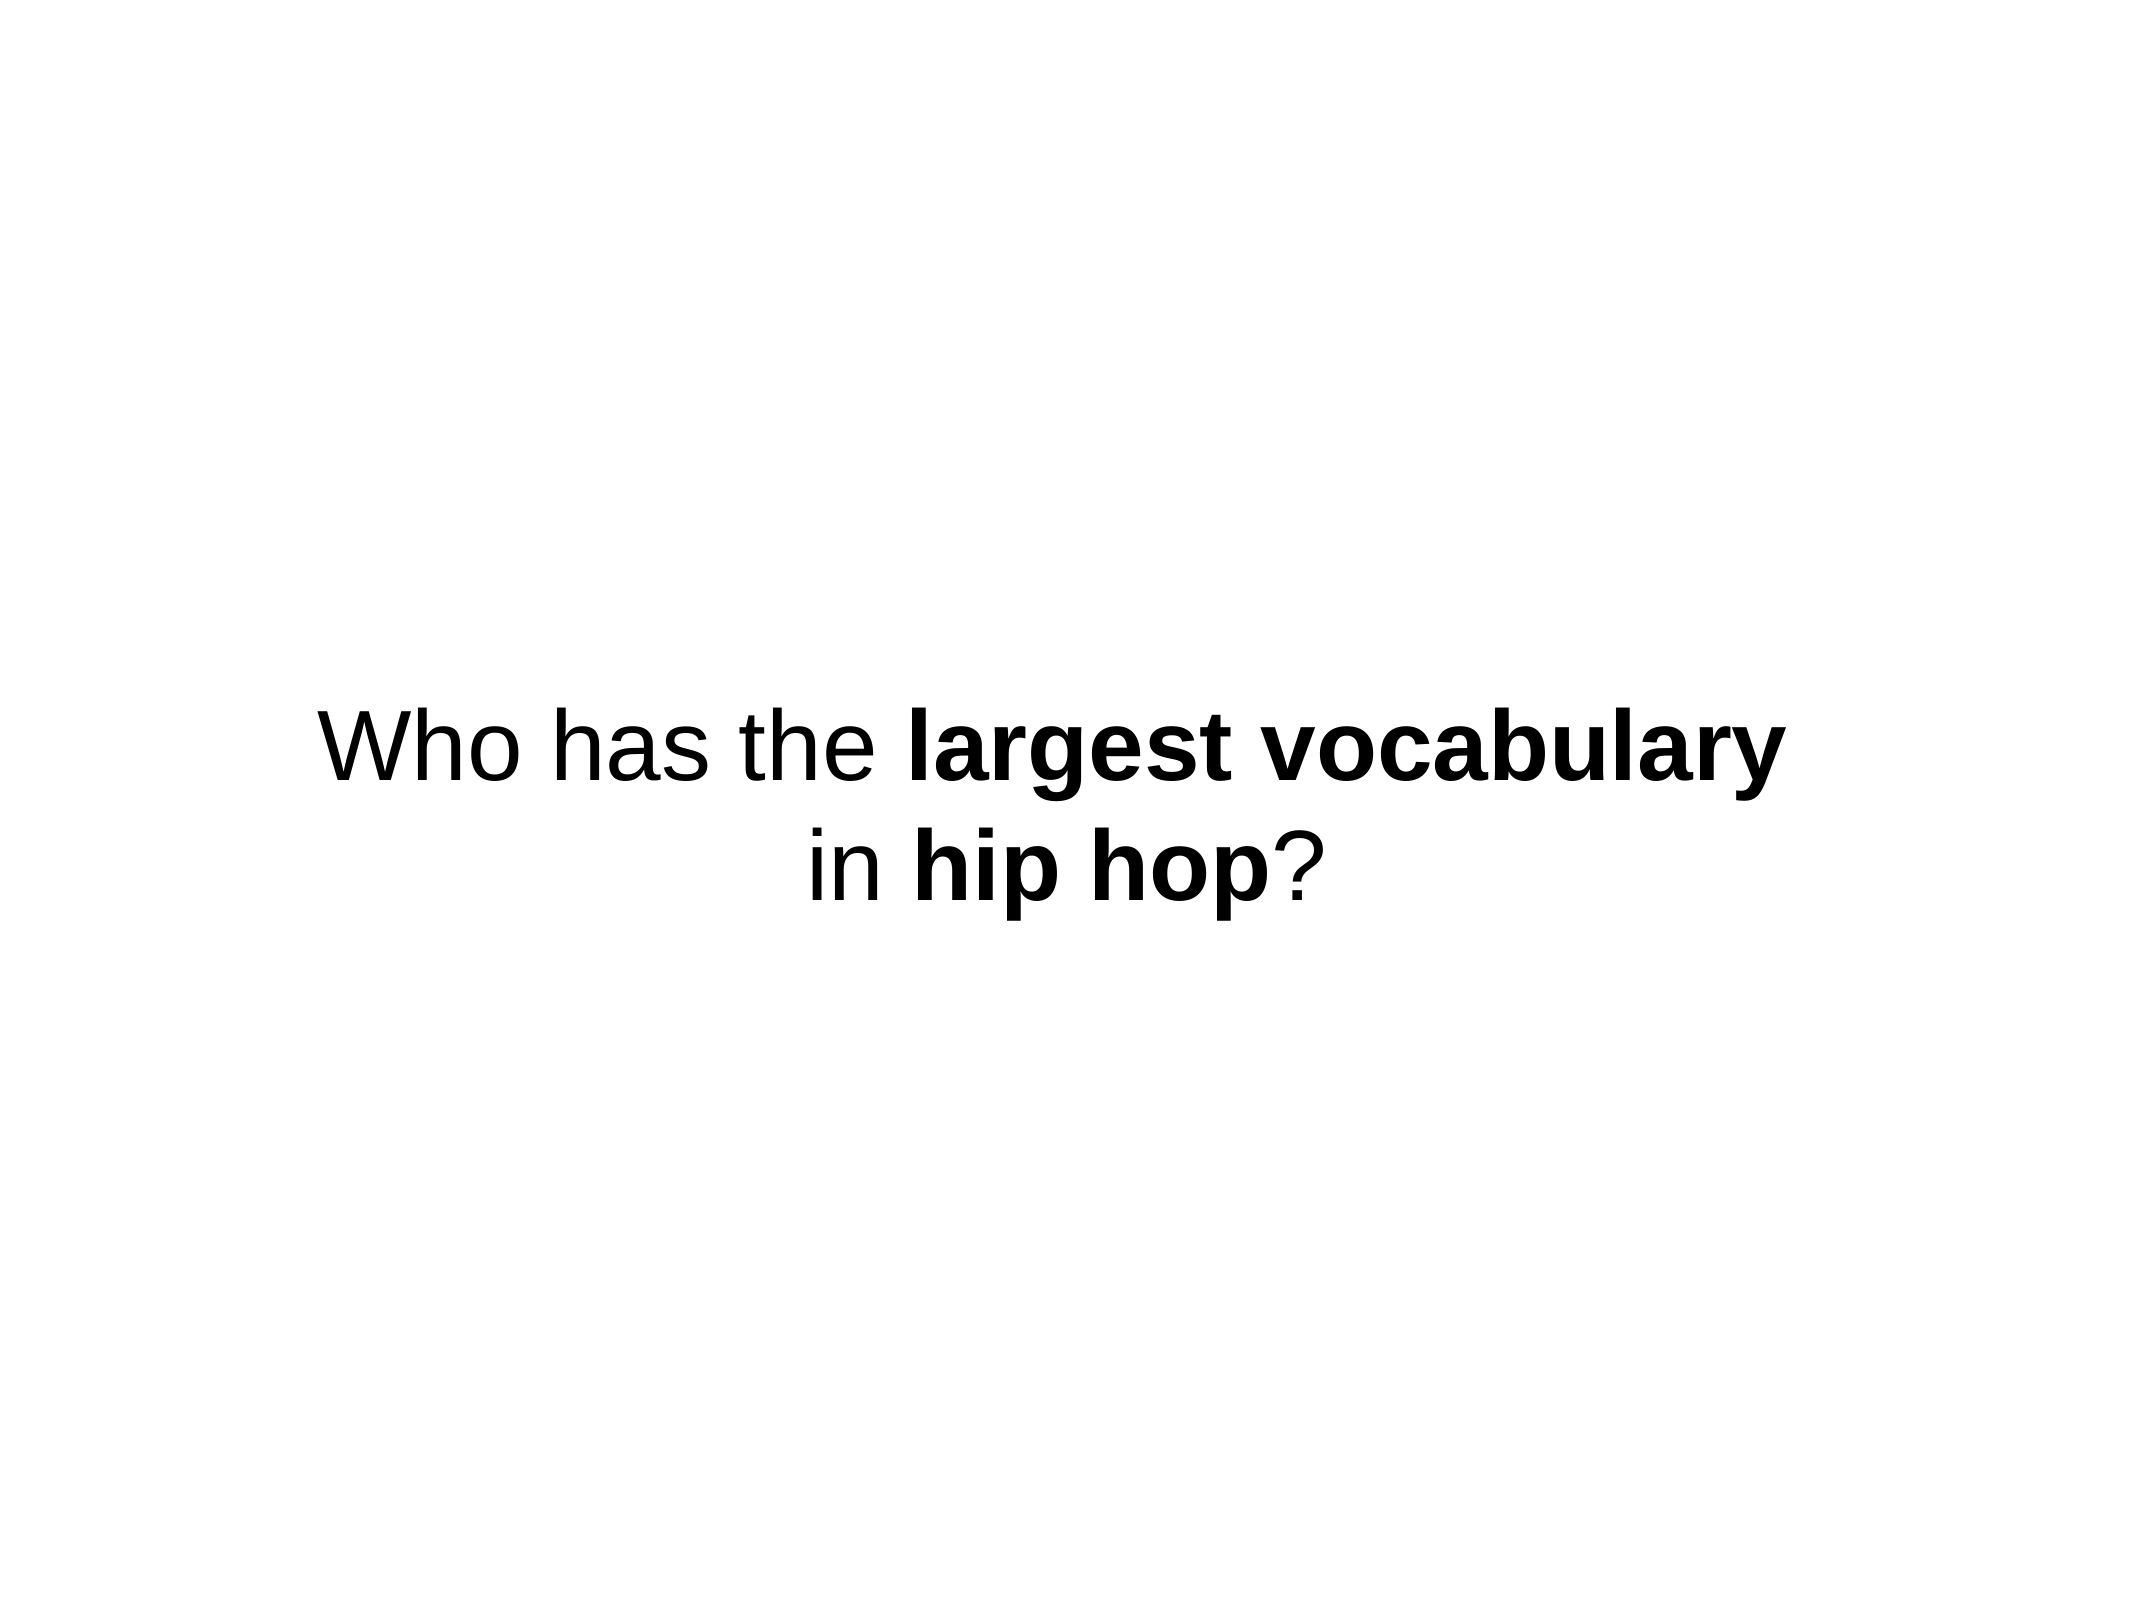

Who has the largest vocabulary
in hip hop?